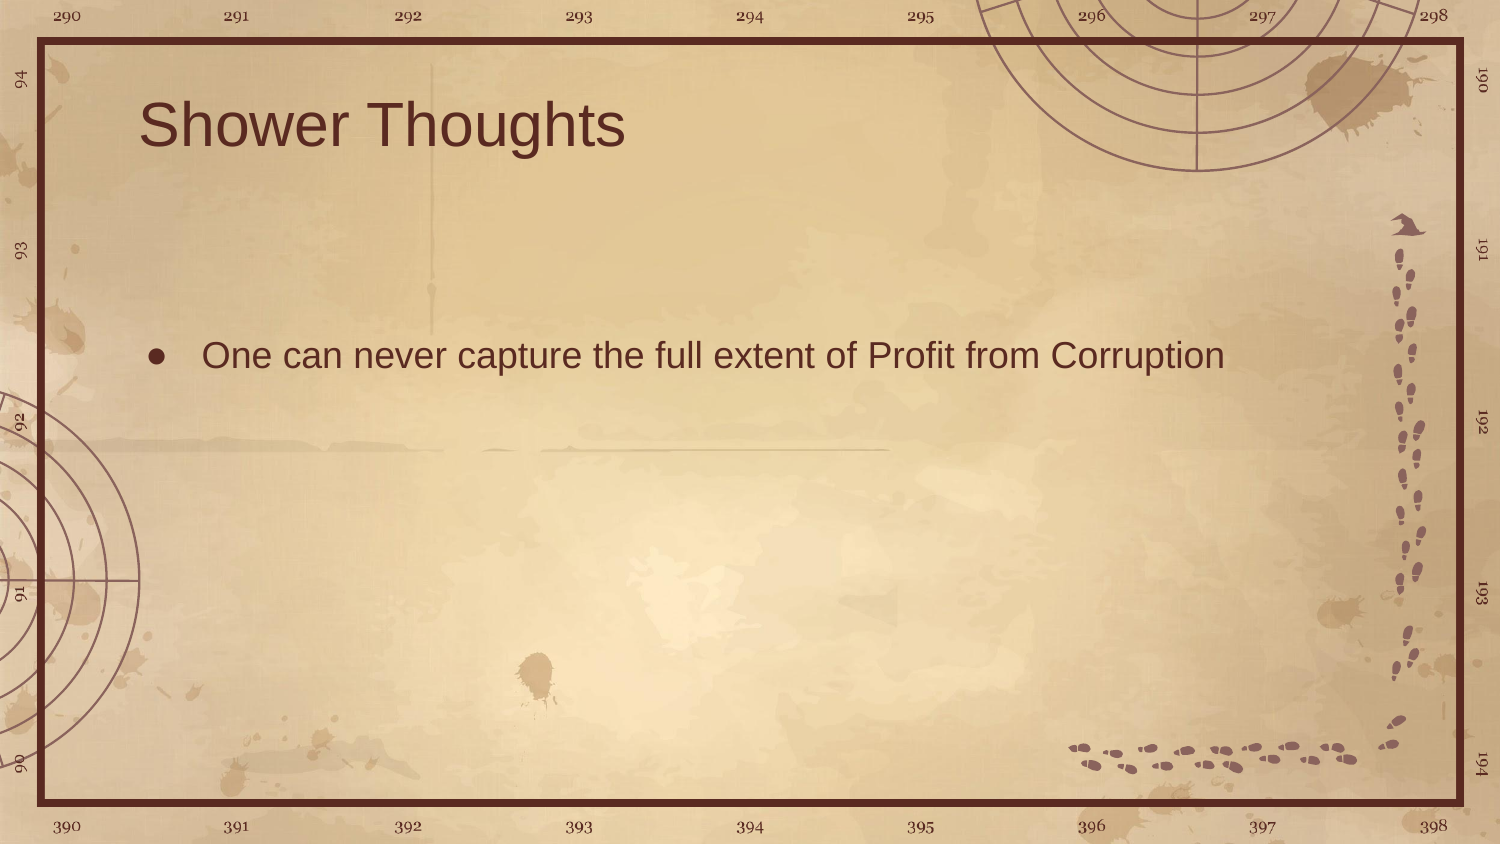

# Shower Thoughts

One can never capture the full extent of Profit from Corruption